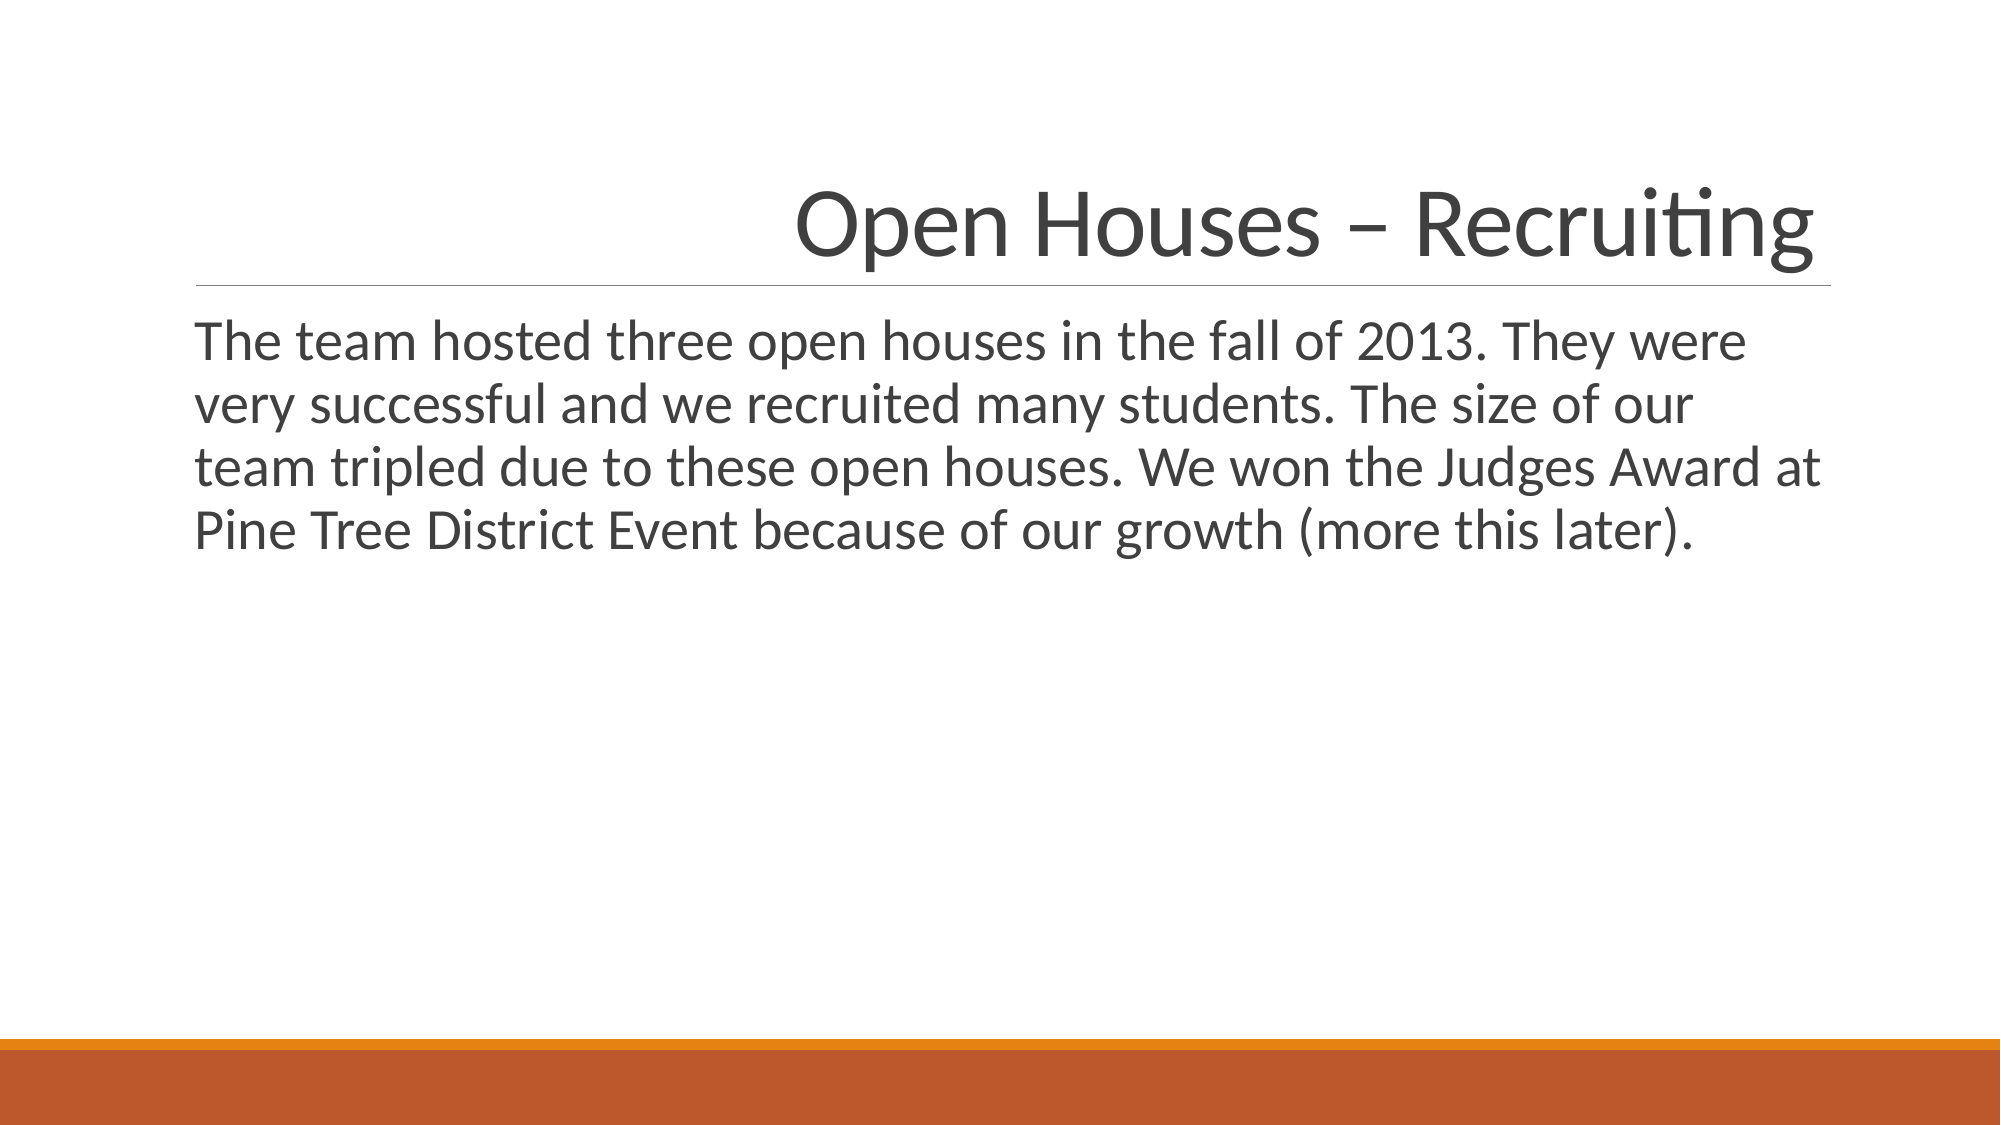

# Open Houses – Recruiting
The team hosted three open houses in the fall of 2013. They were very successful and we recruited many students. The size of our team tripled due to these open houses. We won the Judges Award at Pine Tree District Event because of our growth (more this later).